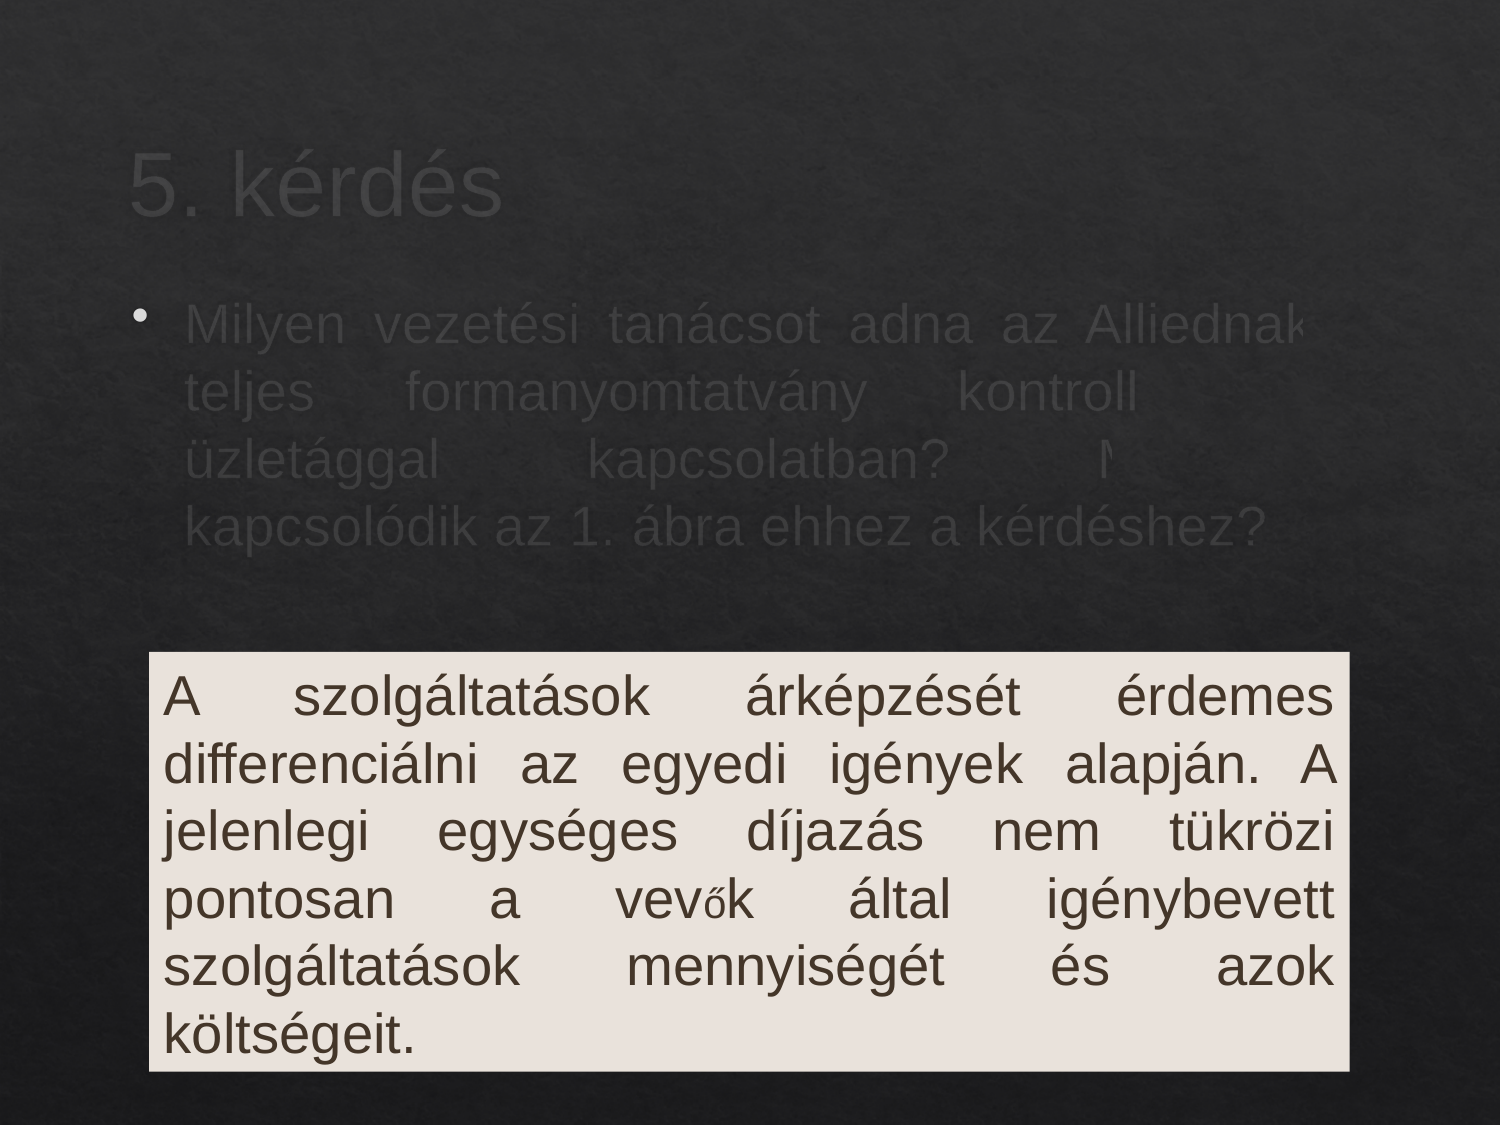

# 5. kérdés
Milyen vezetési tanácsot adna az Alliednak a teljes formanyomtatvány kontroll (TFK) üzletággal kapcsolatban? Mennyiben kapcsolódik az 1. ábra ehhez a kérdéshez?
A szolgáltatások árképzését érdemes differenciálni az egyedi igények alapján. A jelenlegi egységes díjazás nem tükrözi pontosan a vevők által igénybevett szolgáltatások mennyiségét és azok költségeit.